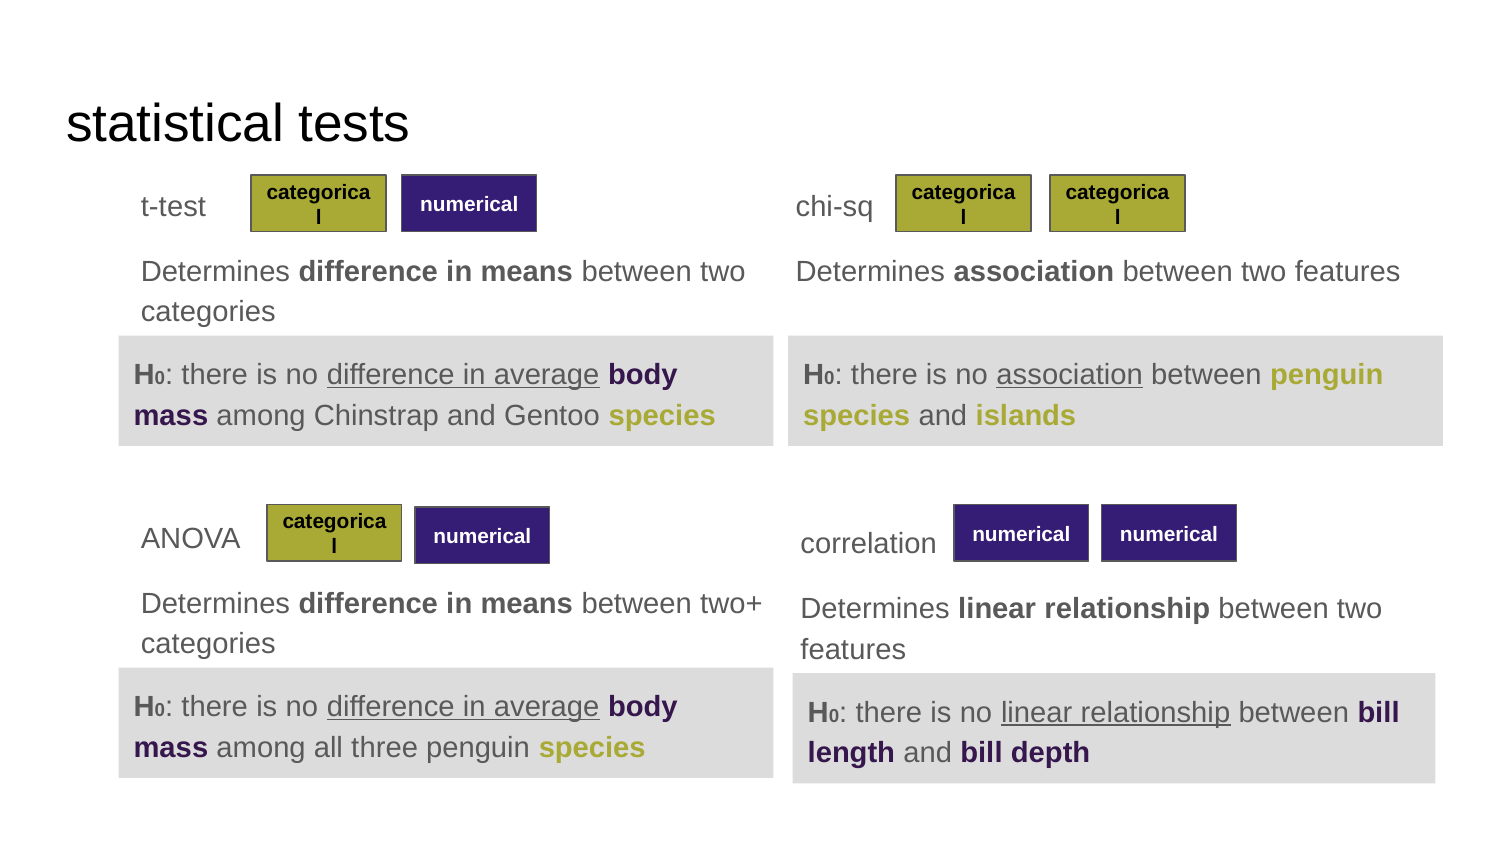

# statistical tests

t-test
Determines difference in means between two categories

chi-sq
Determines association between two features

categorical
numerical
categorical
categorical
H0: there is no difference in average body mass among Chinstrap and Gentoo species
H0: there is no association between penguin species and islands
ANOVA
Determines difference in means between two+ categories

categorical
correlation
Determines linear relationship between two features

numerical
numerical
numerical
H0: there is no difference in average body mass among all three penguin species
H0: there is no linear relationship between bill length and bill depth